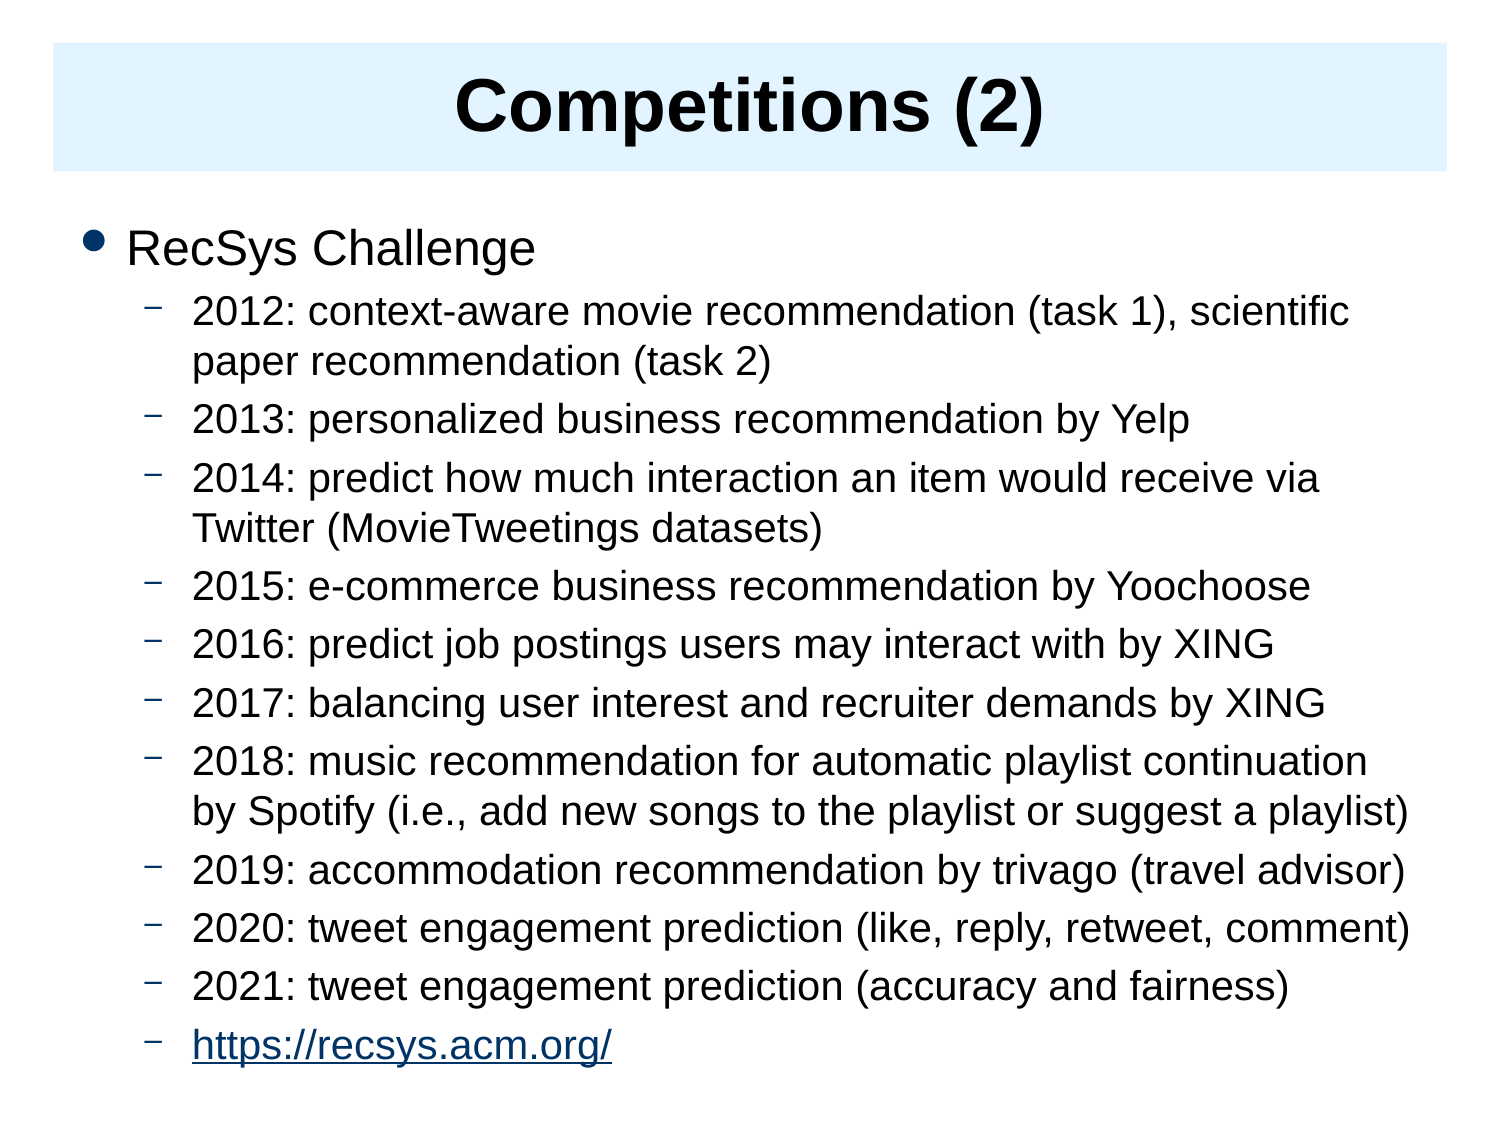

# Competitions (2)
RecSys Challenge
2012: context-aware movie recommendation (task 1), scientific paper recommendation (task 2)
2013: personalized business recommendation by Yelp
2014: predict how much interaction an item would receive via Twitter (MovieTweetings datasets)
2015: e-commerce business recommendation by Yoochoose
2016: predict job postings users may interact with by XING
2017: balancing user interest and recruiter demands by XING
2018: music recommendation for automatic playlist continuation by Spotify (i.e., add new songs to the playlist or suggest a playlist)
2019: accommodation recommendation by trivago (travel advisor)
2020: tweet engagement prediction (like, reply, retweet, comment)
2021: tweet engagement prediction (accuracy and fairness)
https://recsys.acm.org/